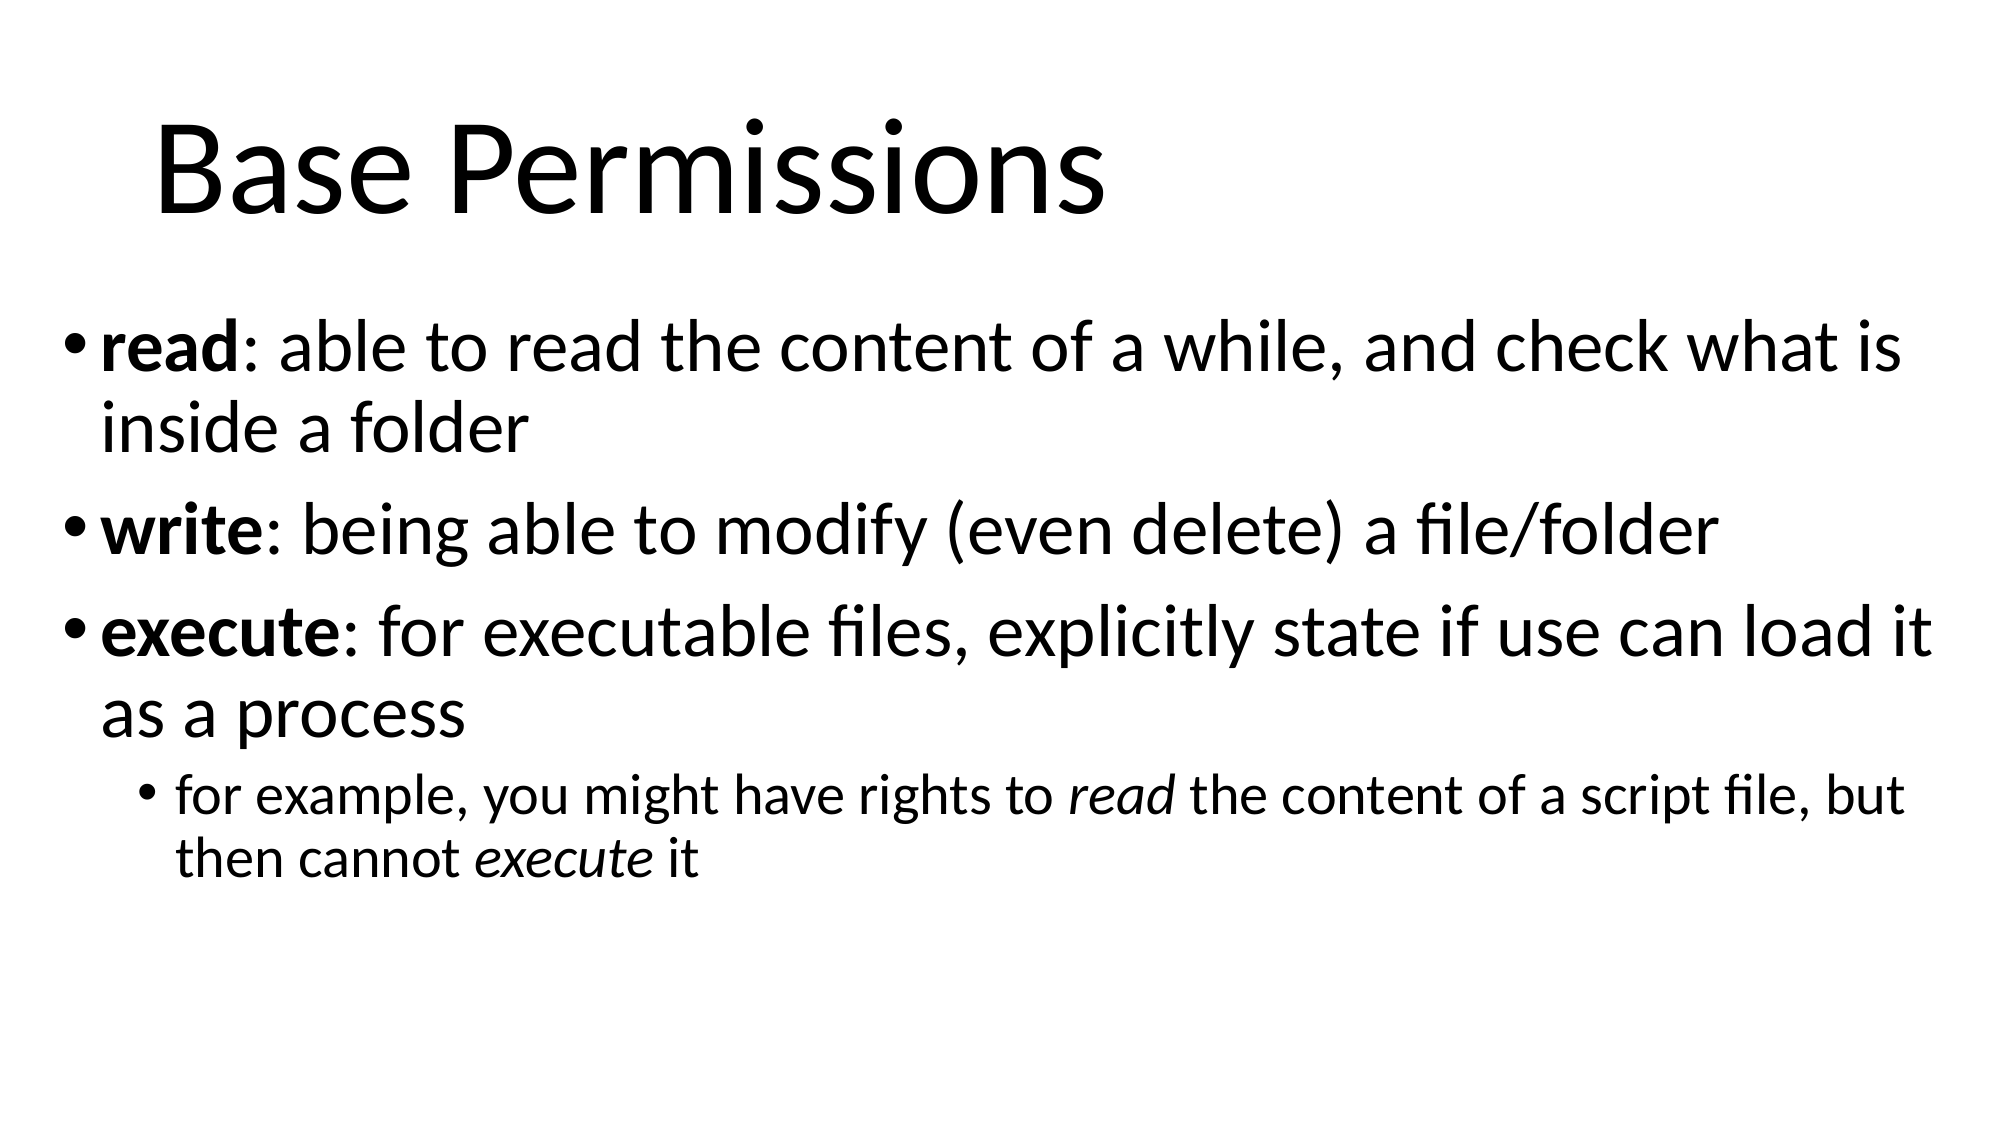

# Base Permissions
read: able to read the content of a while, and check what is inside a folder
write: being able to modify (even delete) a file/folder
execute: for executable files, explicitly state if use can load it as a process
for example, you might have rights to read the content of a script file, but then cannot execute it